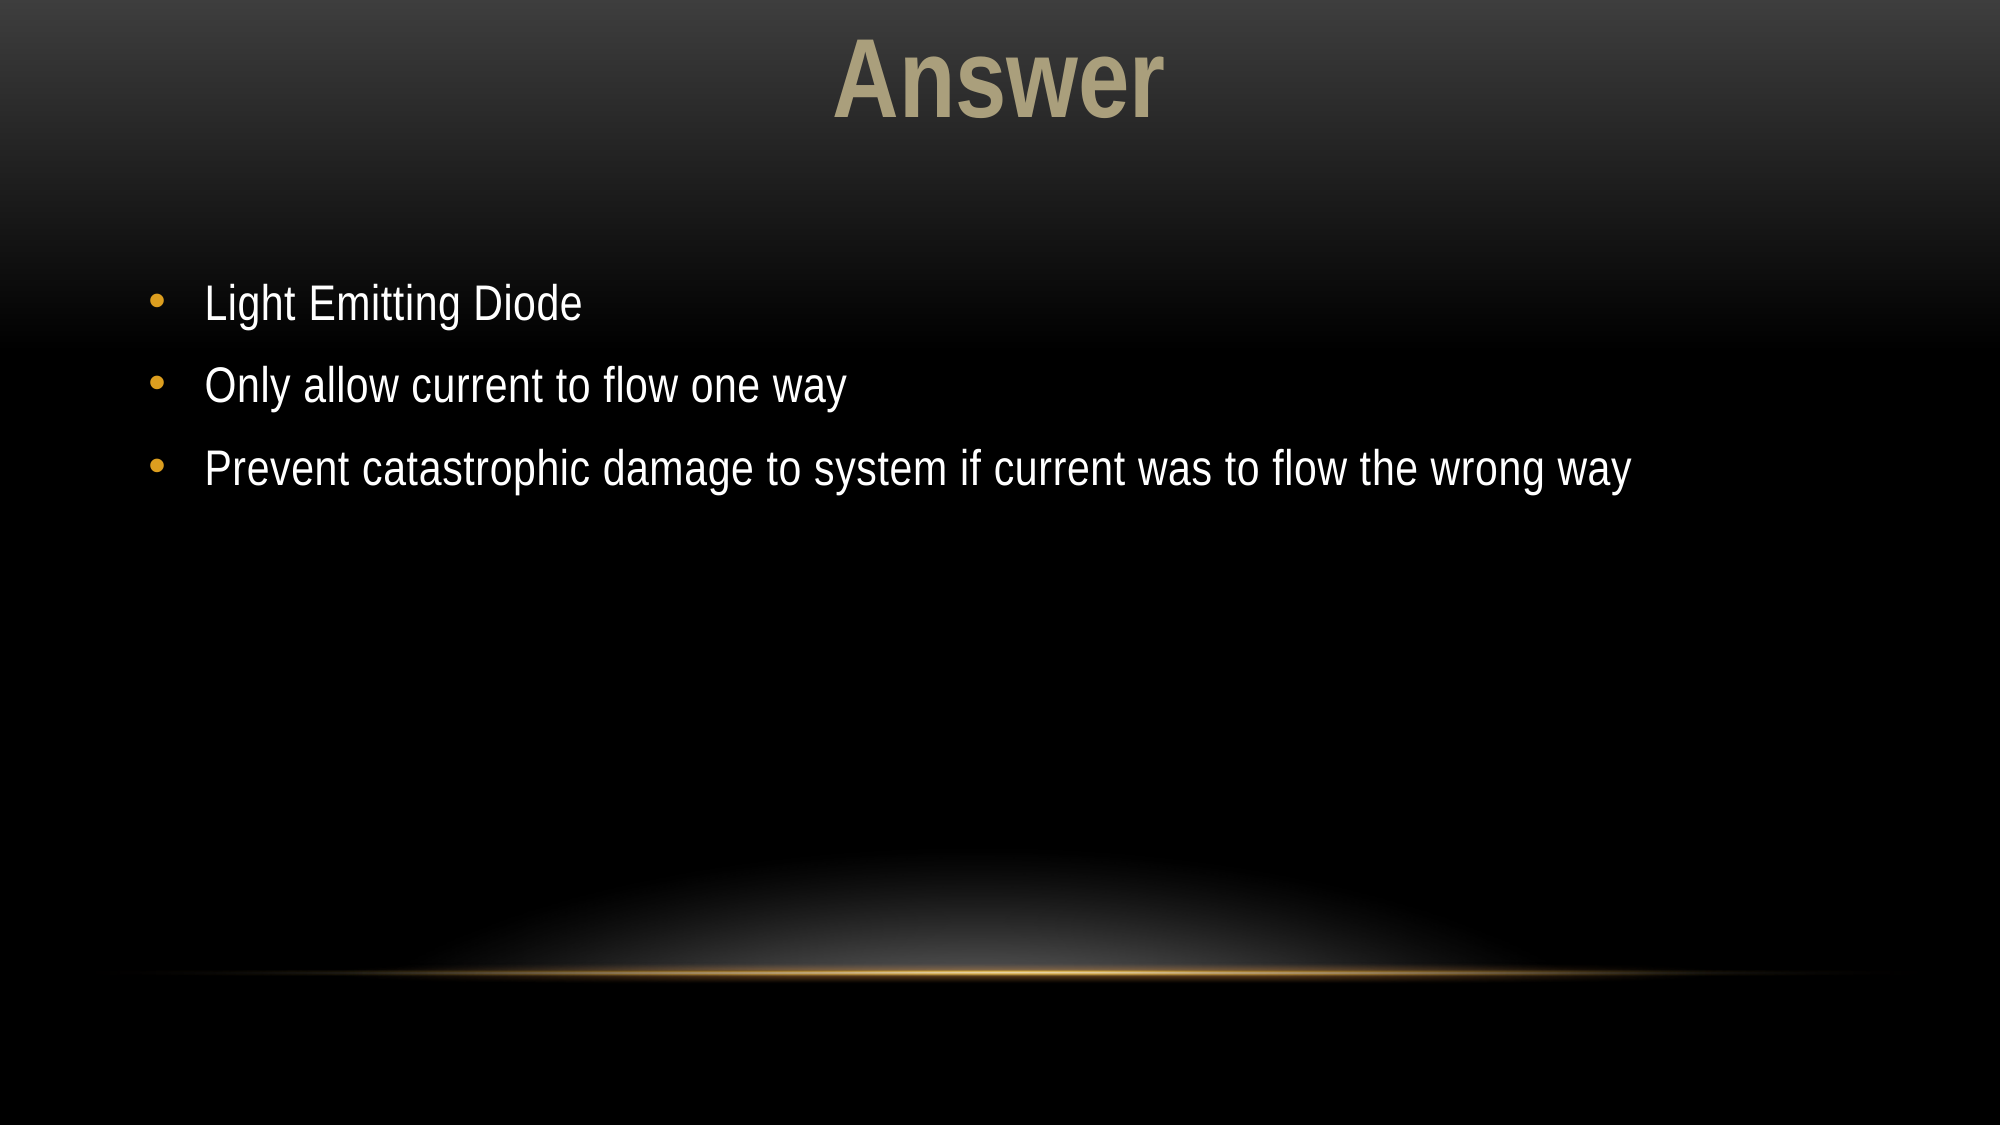

Answer
#
Light Emitting Diode
Only allow current to flow one way
Prevent catastrophic damage to system if current was to flow the wrong way